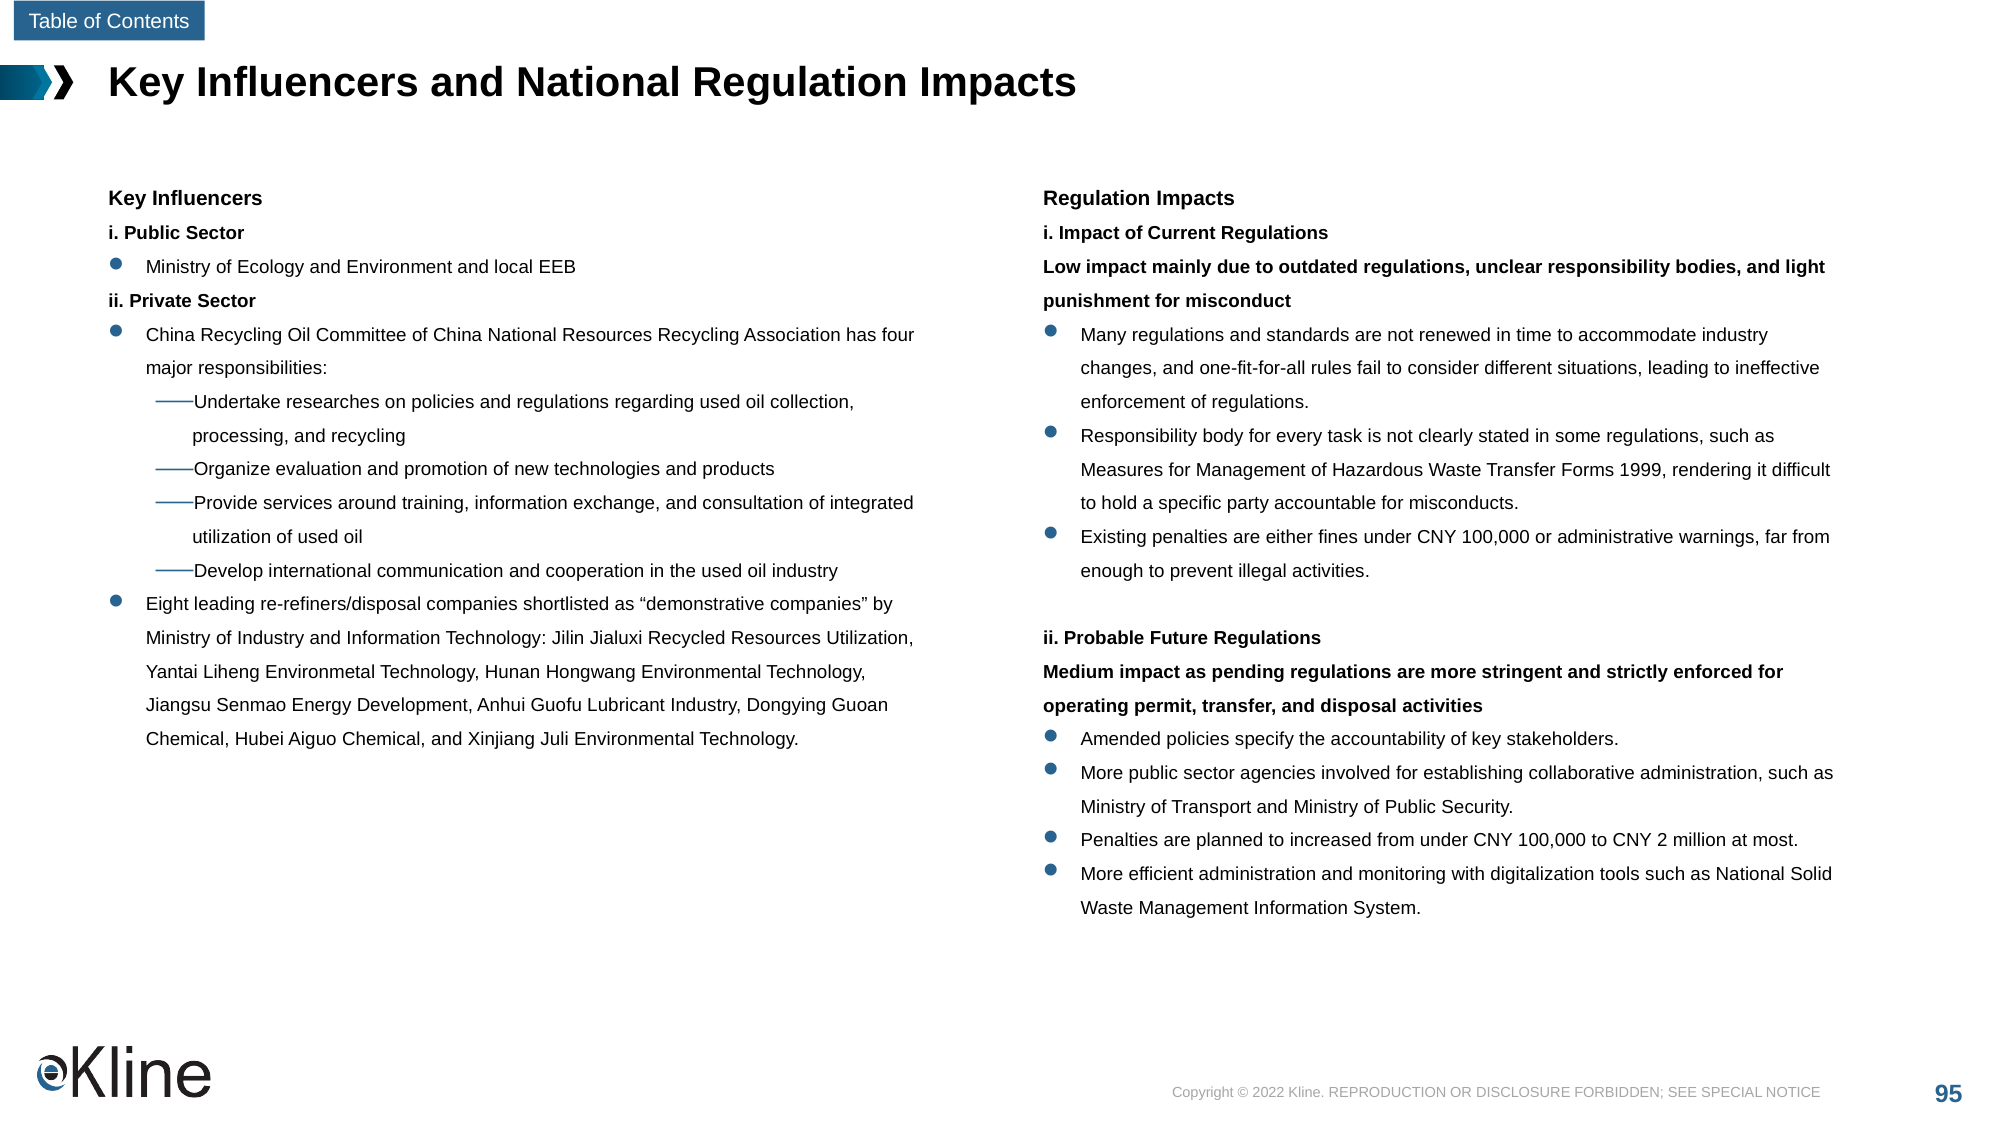

# Key Influencers and National Regulation Impacts
Key Influencers
i. Public Sector
Ministry of Ecology and Environment and local EEB
ii. Private Sector
China Recycling Oil Committee of China National Resources Recycling Association has four major responsibilities:
Undertake researches on policies and regulations regarding used oil collection, processing, and recycling
Organize evaluation and promotion of new technologies and products
Provide services around training, information exchange, and consultation of integrated utilization of used oil
Develop international communication and cooperation in the used oil industry
Eight leading re-refiners/disposal companies shortlisted as “demonstrative companies” by Ministry of Industry and Information Technology: Jilin Jialuxi Recycled Resources Utilization, Yantai Liheng Environmetal Technology, Hunan Hongwang Environmental Technology, Jiangsu Senmao Energy Development, Anhui Guofu Lubricant Industry, Dongying Guoan Chemical, Hubei Aiguo Chemical, and Xinjiang Juli Environmental Technology.
Regulation Impacts
i. Impact of Current Regulations
Low impact mainly due to outdated regulations, unclear responsibility bodies, and light punishment for misconduct
Many regulations and standards are not renewed in time to accommodate industry changes, and one-fit-for-all rules fail to consider different situations, leading to ineffective enforcement of regulations.
Responsibility body for every task is not clearly stated in some regulations, such as Measures for Management of Hazardous Waste Transfer Forms 1999, rendering it difficult to hold a specific party accountable for misconducts.
Existing penalties are either fines under CNY 100,000 or administrative warnings, far from enough to prevent illegal activities.

ii. Probable Future Regulations
Medium impact as pending regulations are more stringent and strictly enforced for operating permit, transfer, and disposal activities
Amended policies specify the accountability of key stakeholders.
More public sector agencies involved for establishing collaborative administration, such as Ministry of Transport and Ministry of Public Security.
Penalties are planned to increased from under CNY 100,000 to CNY 2 million at most.
More efficient administration and monitoring with digitalization tools such as National Solid Waste Management Information System.